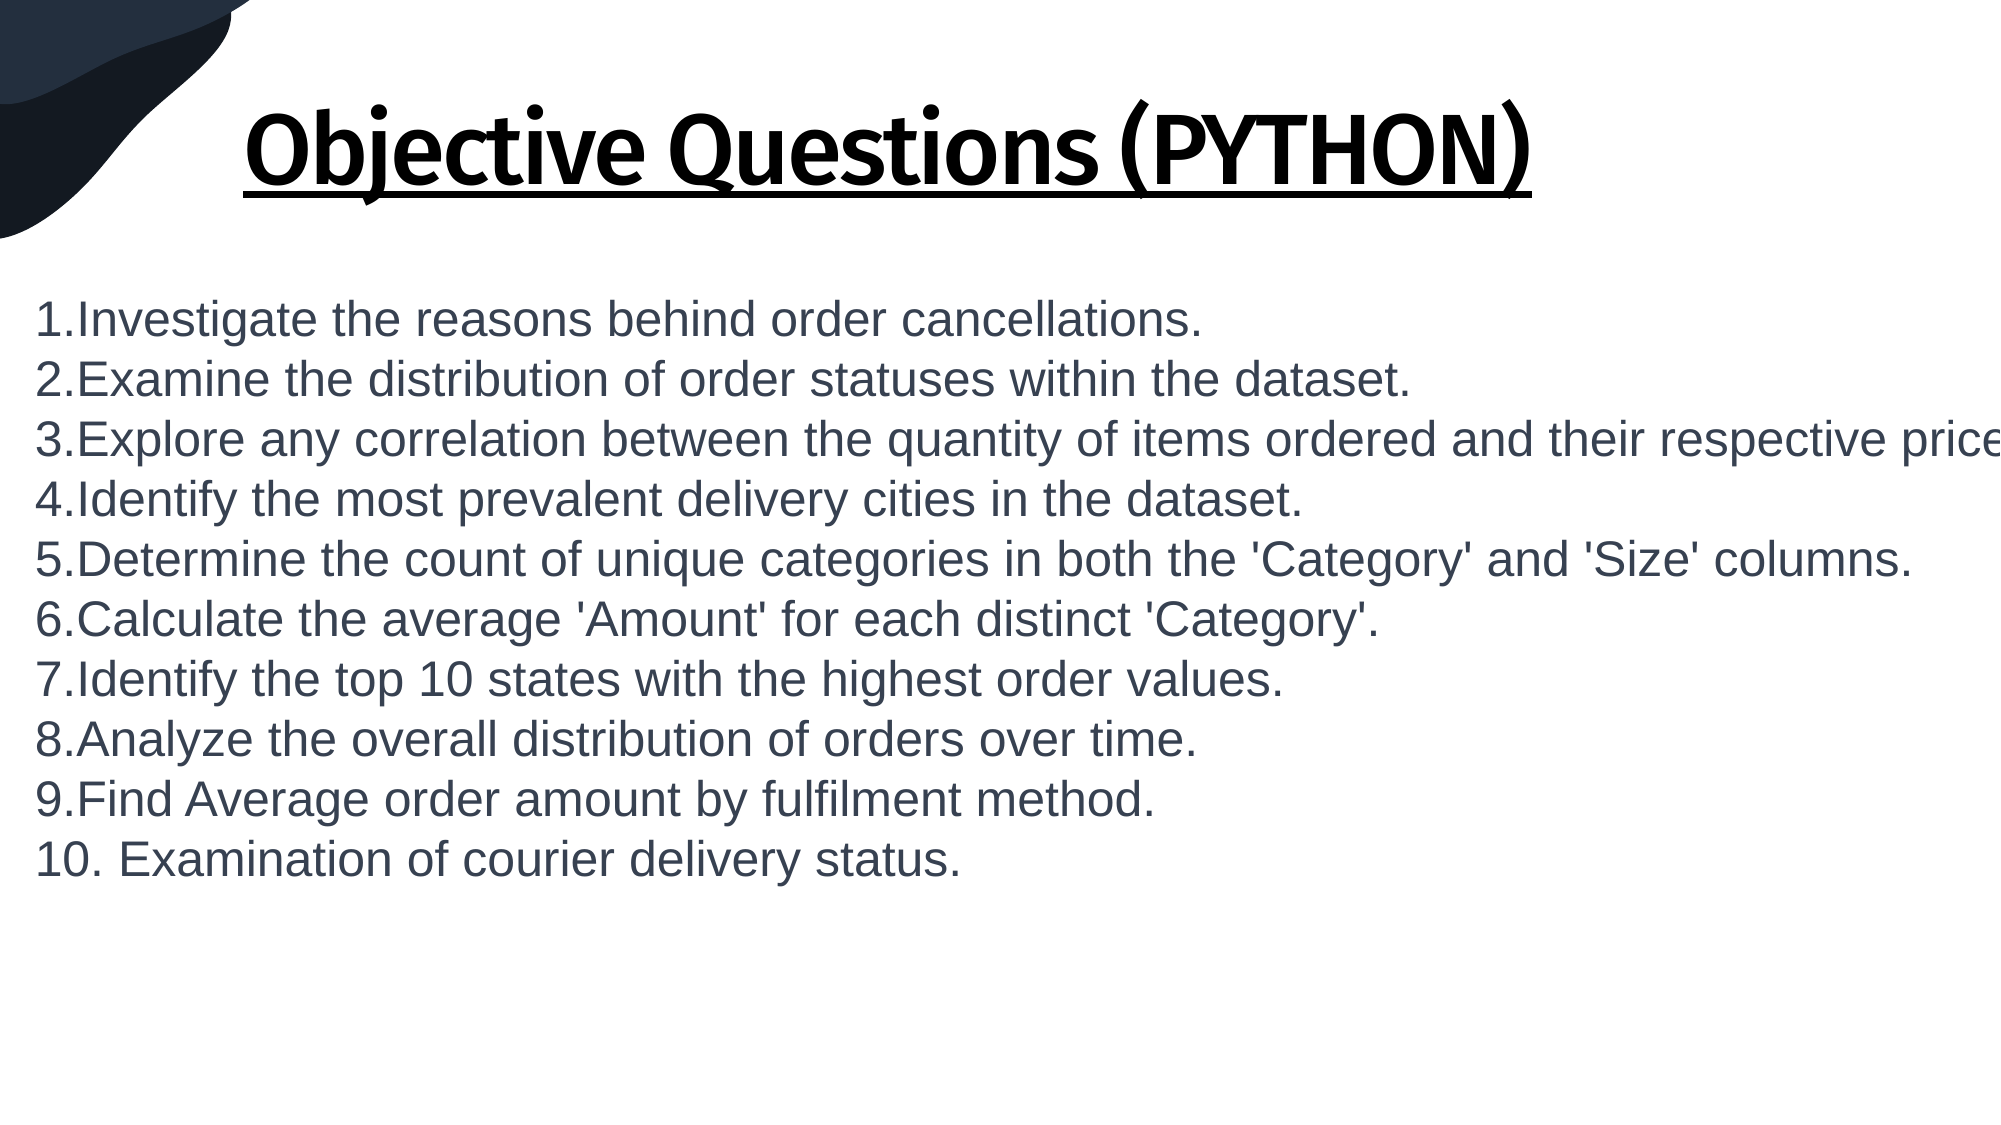

Objective Questions (PYTHON)
Investigate the reasons behind order cancellations.
Examine the distribution of order statuses within the dataset.
Explore any correlation between the quantity of items ordered and their respective prices.
Identify the most prevalent delivery cities in the dataset.
Determine the count of unique categories in both the 'Category' and 'Size' columns.
Calculate the average 'Amount' for each distinct 'Category'.
Identify the top 10 states with the highest order values.
Analyze the overall distribution of orders over time.
Find Average order amount by fulfilment method.
10. Examination of courier delivery status.
JEFF BEZOS
Founder